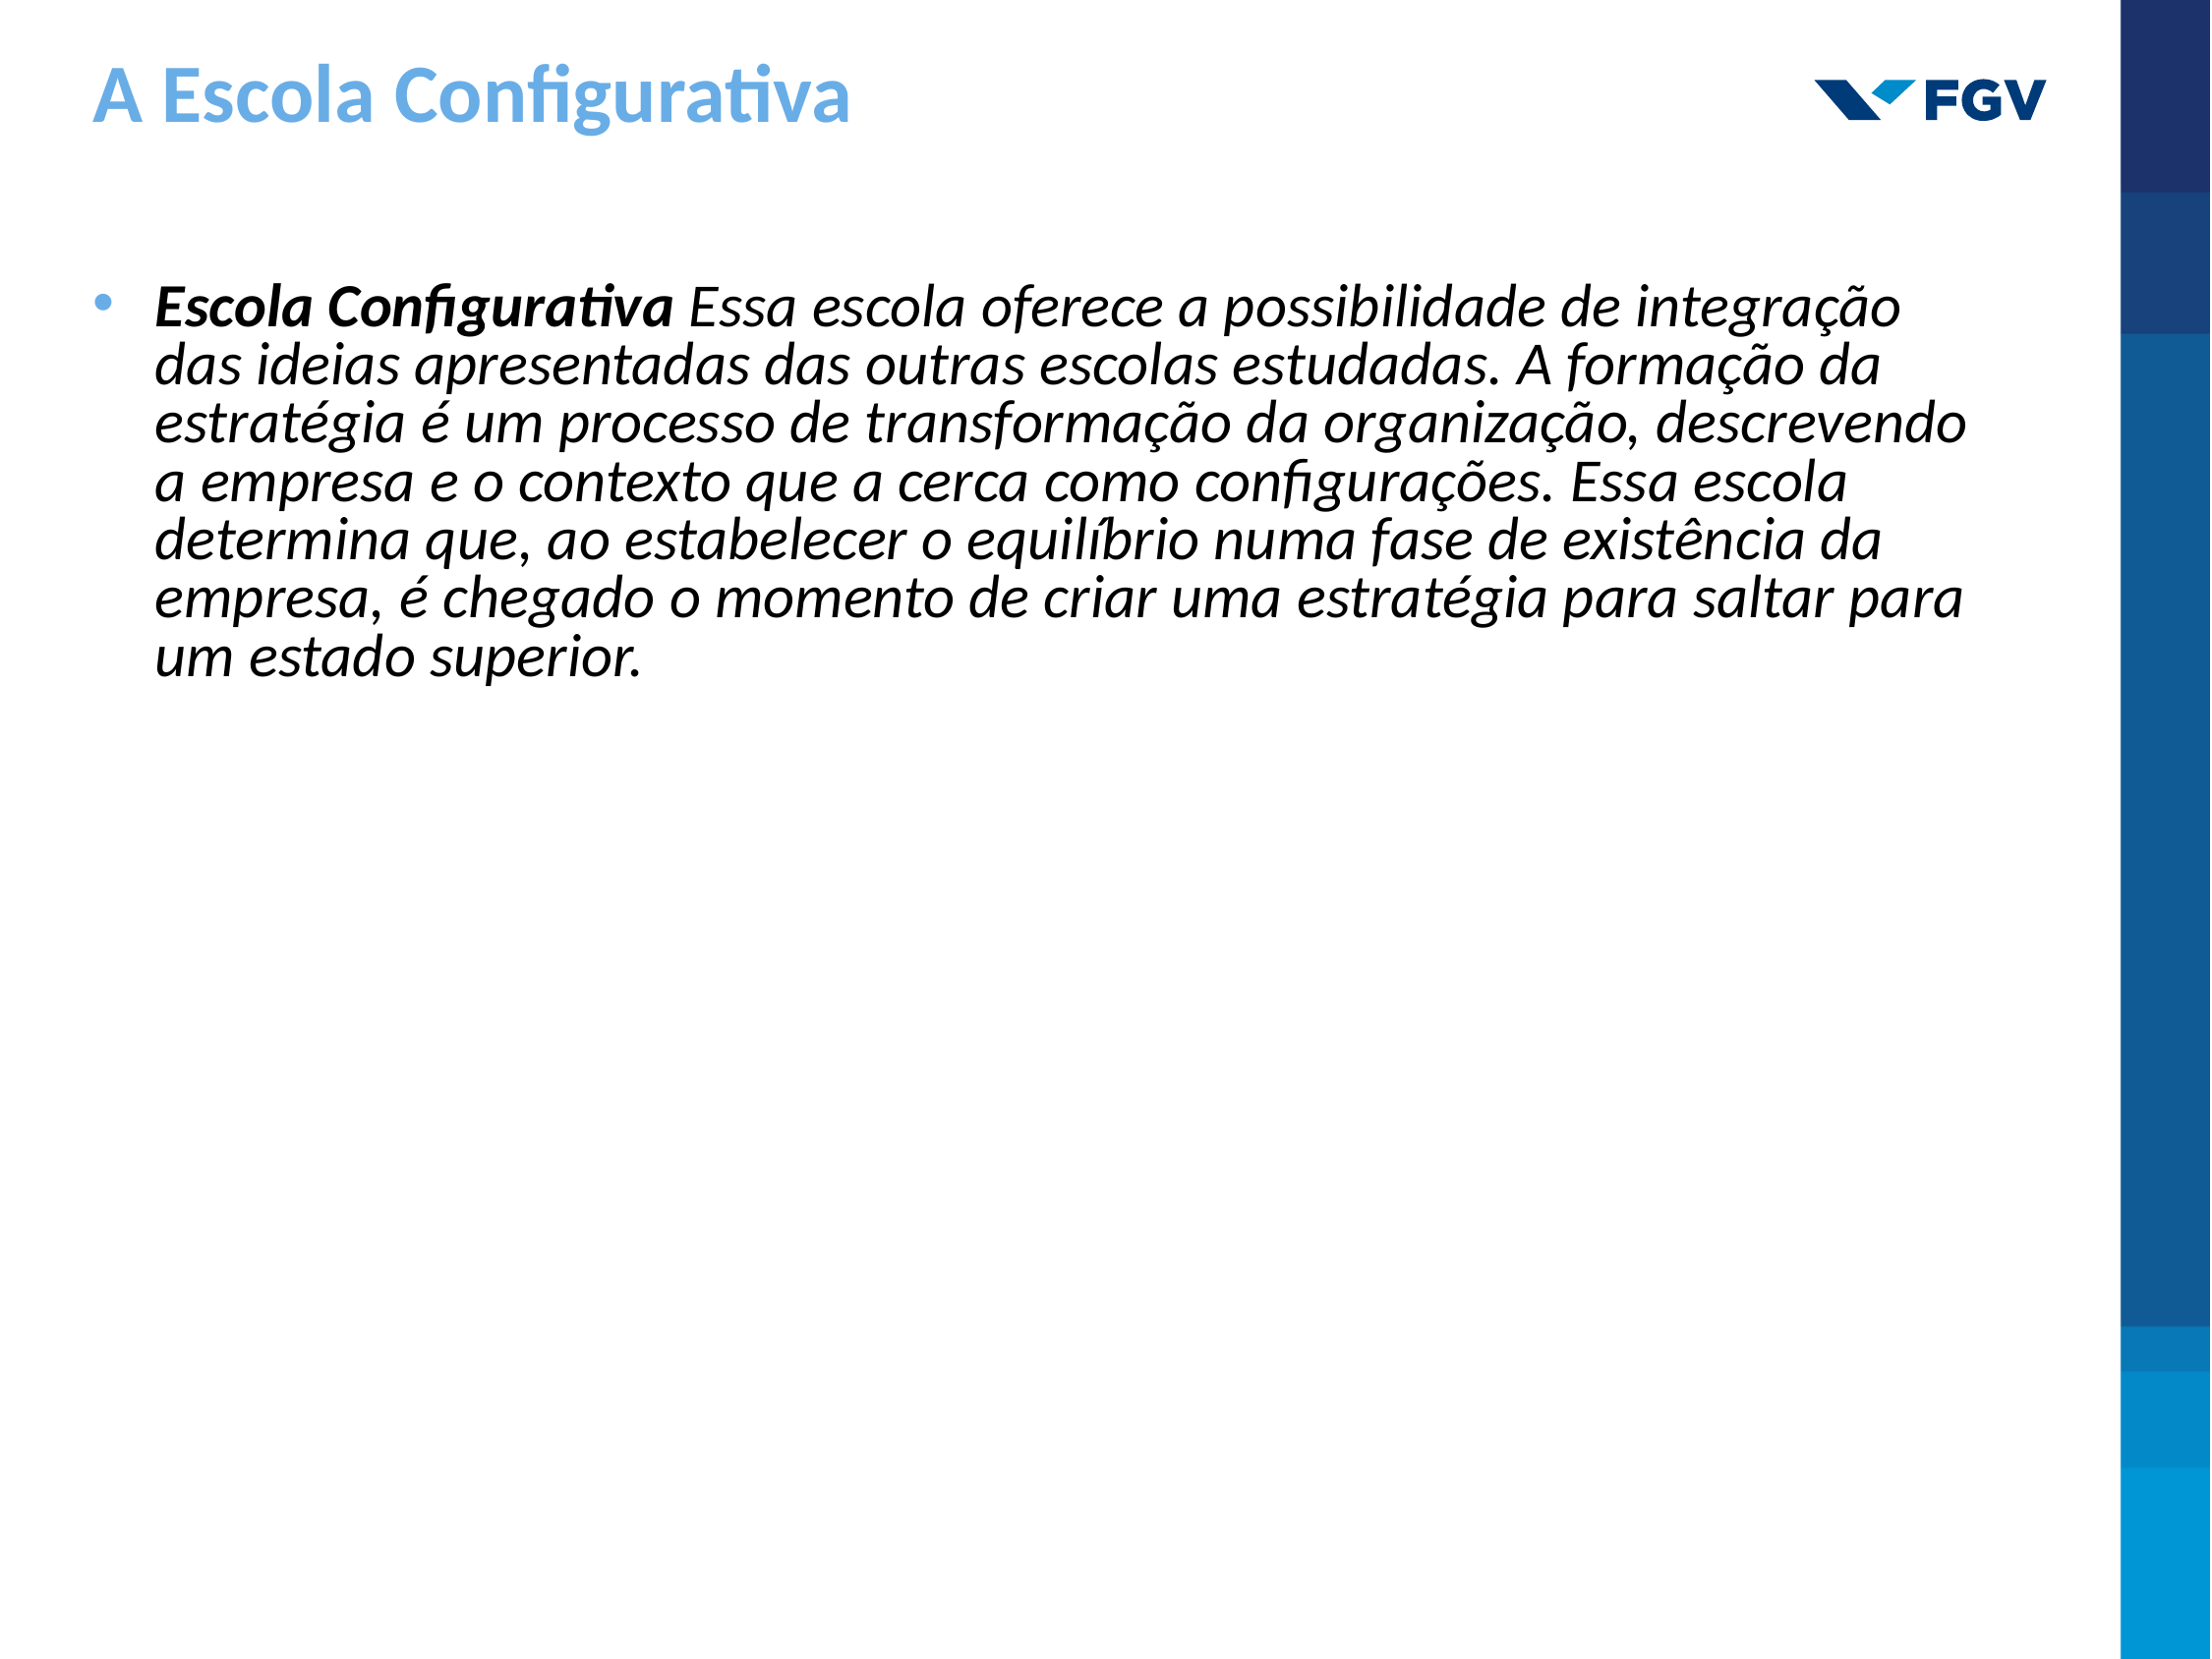

# A Escola Configurativa

Escola Configurativa Essa escola oferece a possibilidade de integração das ideias apresentadas das outras escolas estudadas. A formação da estratégia é um processo de transformação da organização, descrevendo a empresa e o contexto que a cerca como configurações. Essa escola determina que, ao estabelecer o equilíbrio numa fase de existência da empresa, é chegado o momento de criar uma estratégia para saltar para um estado superior.